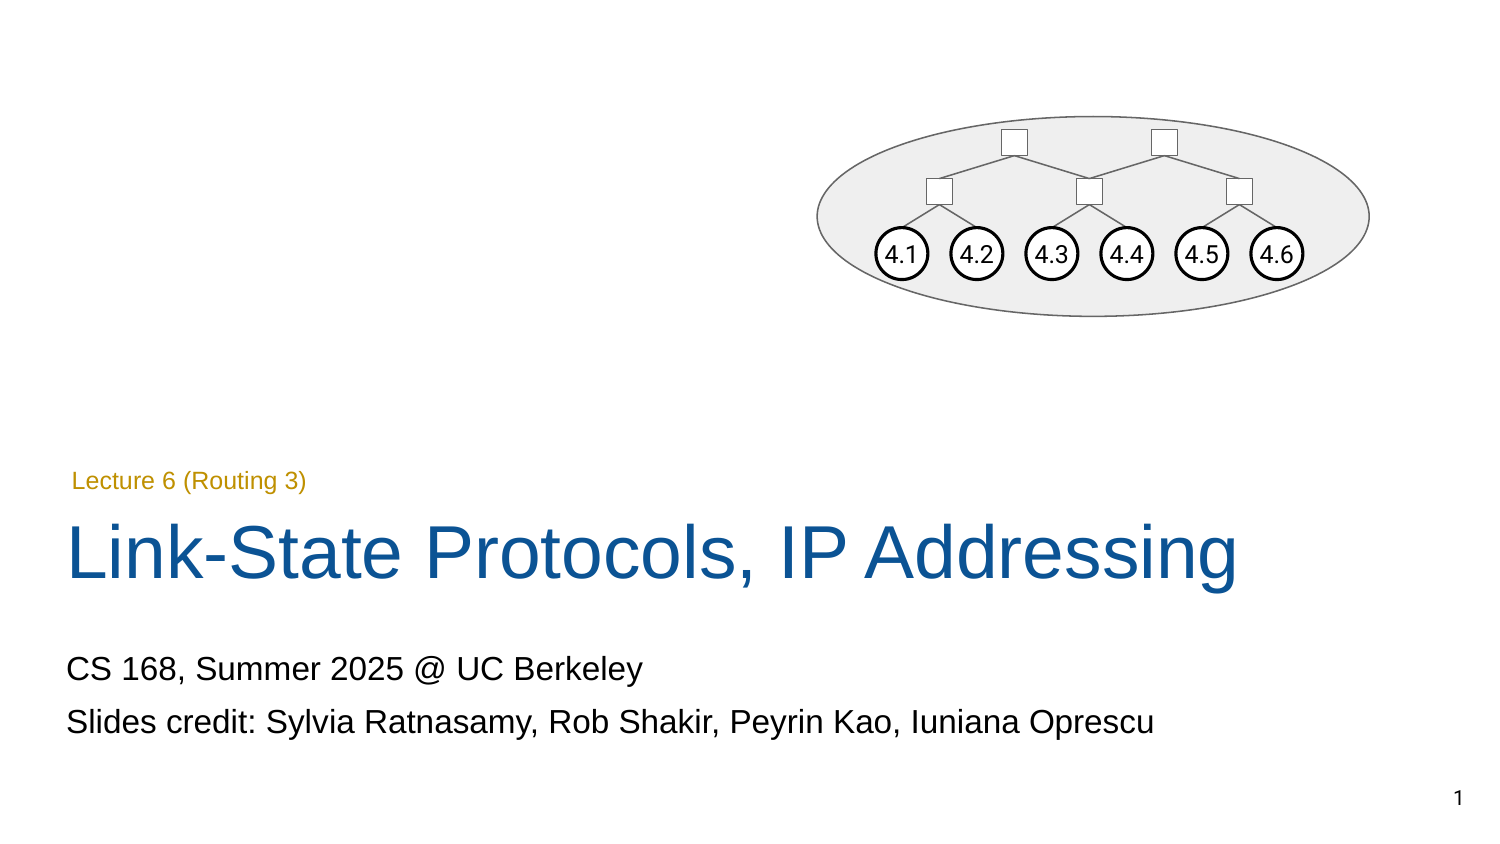

4.1
4.2
4.3
4.4
4.5
4.6
Link-State Protocols, IP Addressing
Lecture 6 (Routing 3)
CS 168, Summer 2025 @ UC Berkeley
Slides credit: Sylvia Ratnasamy, Rob Shakir, Peyrin Kao, Iuniana Oprescu
1